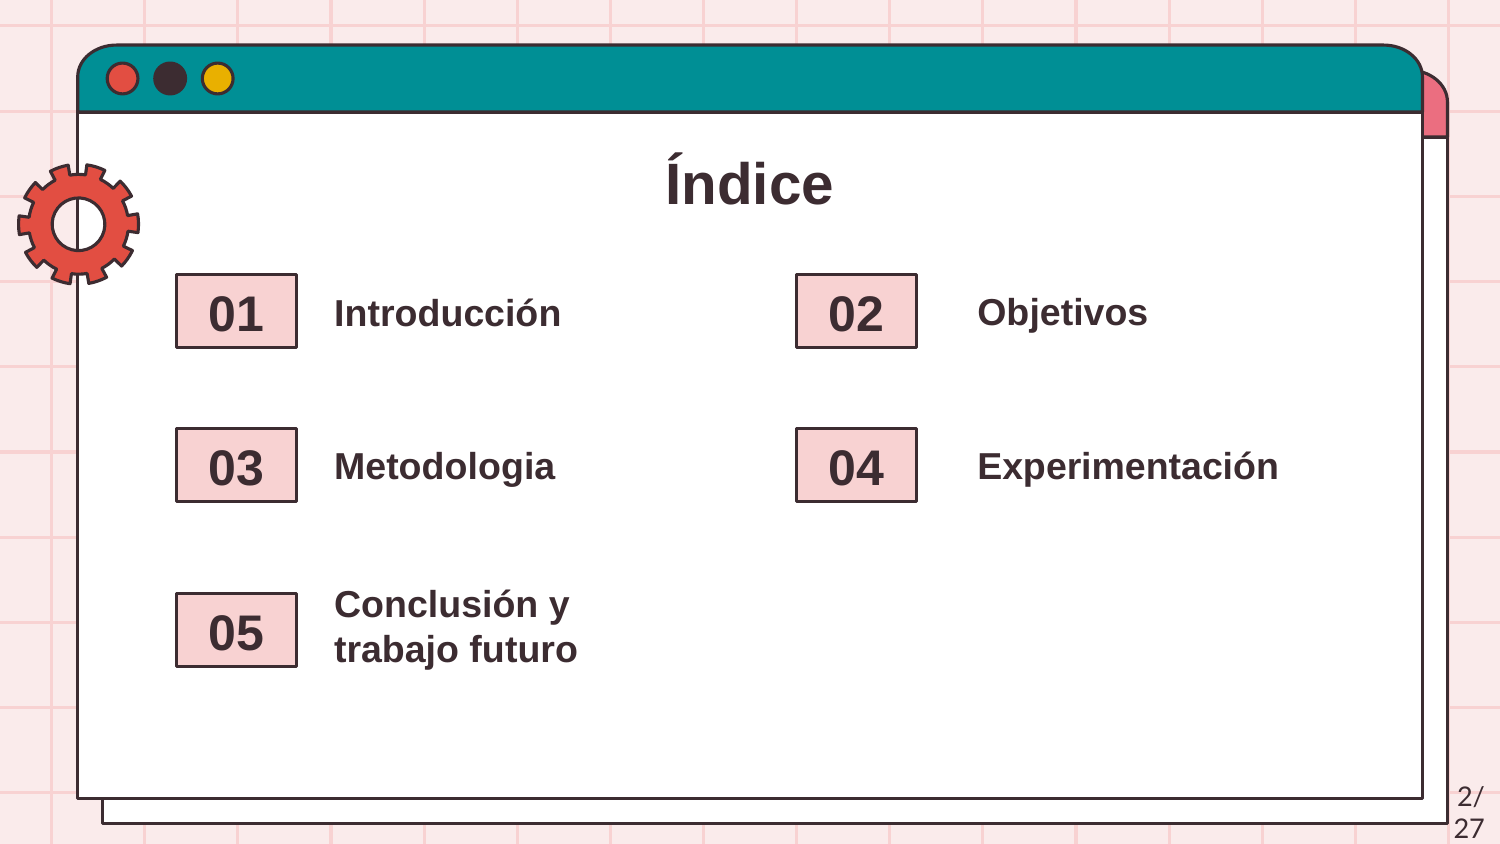

Índice

# 01
Objetivos
02
Introducción
03
Metodologia
Experimentación
04
05
Conclusión y trabajo futuro
2/
27